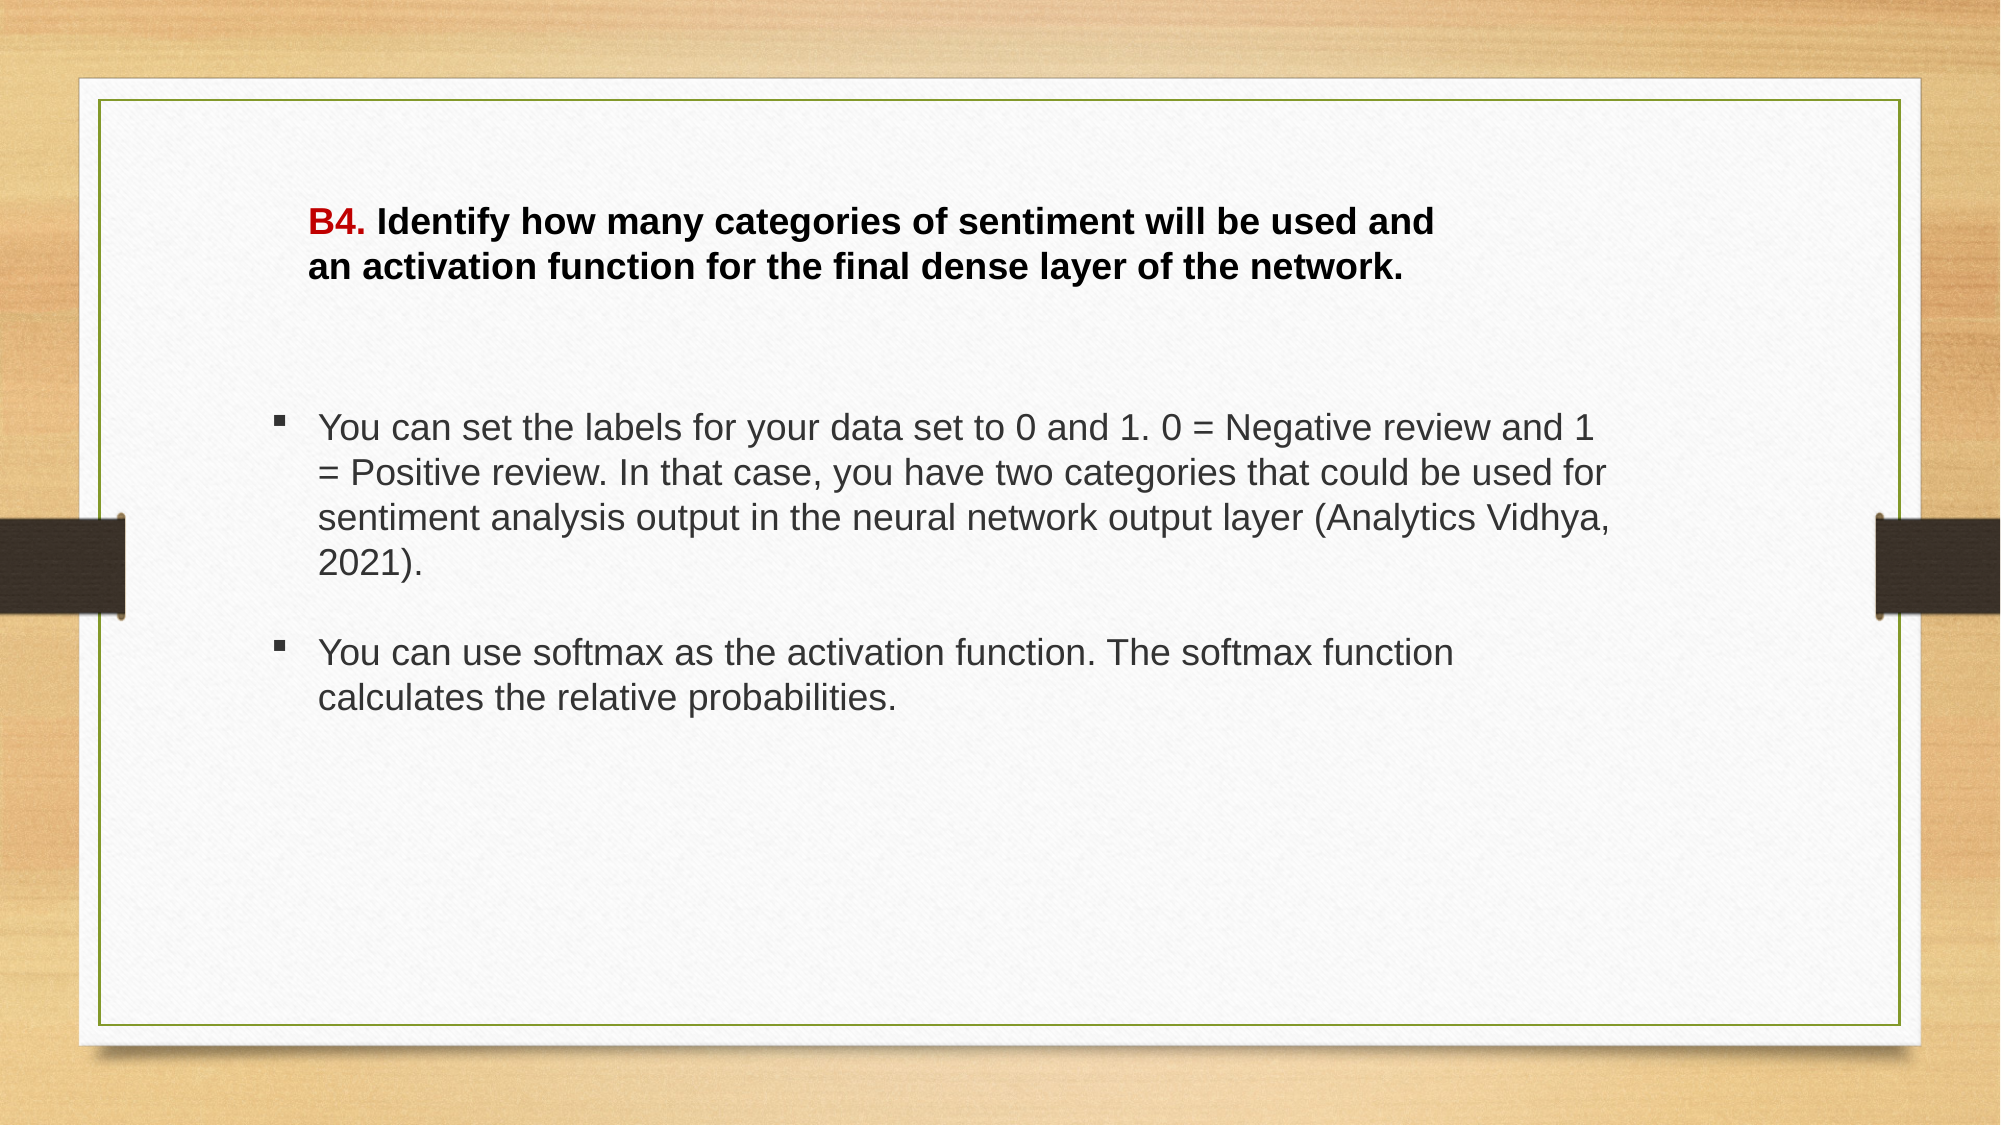

B4. Identify how many categories of sentiment will be used and an activation function for the final dense layer of the network.
You can set the labels for your data set to 0 and 1. 0 = Negative review and 1 = Positive review. In that case, you have two categories that could be used for sentiment analysis output in the neural network output layer (Analytics Vidhya, 2021).

You can use softmax as the activation function. The softmax function calculates the relative probabilities.